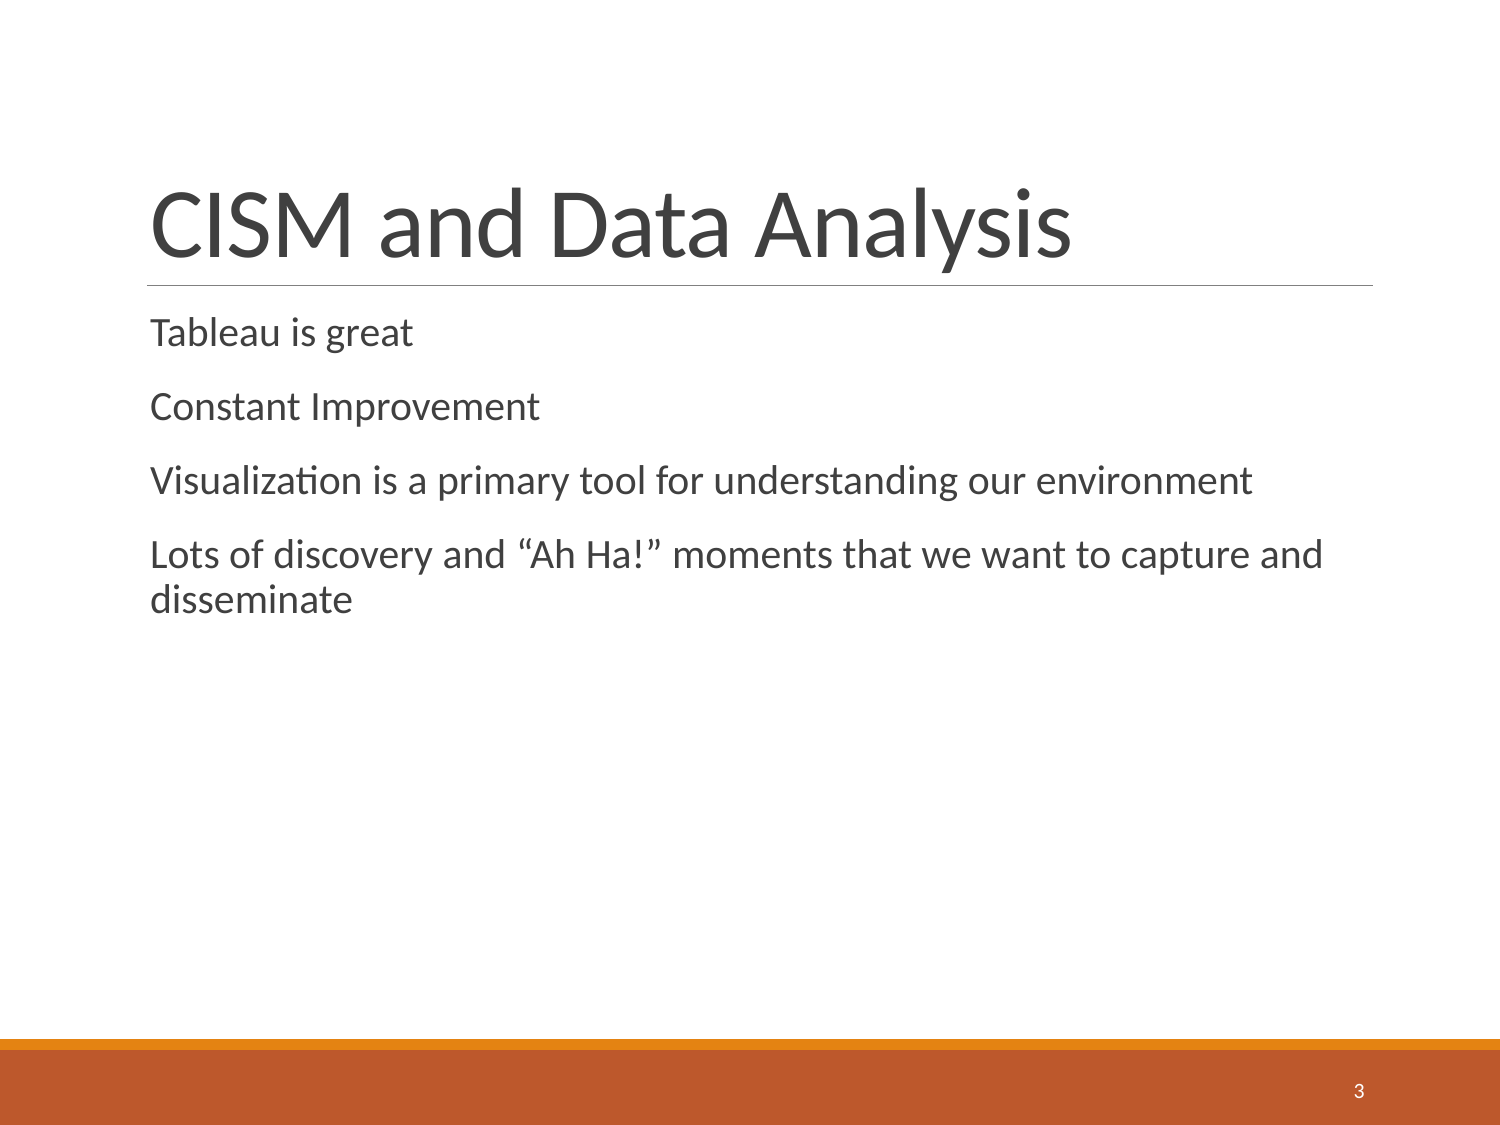

# CISM and Data Analysis
Tableau is great
Constant Improvement
Visualization is a primary tool for understanding our environment
Lots of discovery and “Ah Ha!” moments that we want to capture and disseminate
3